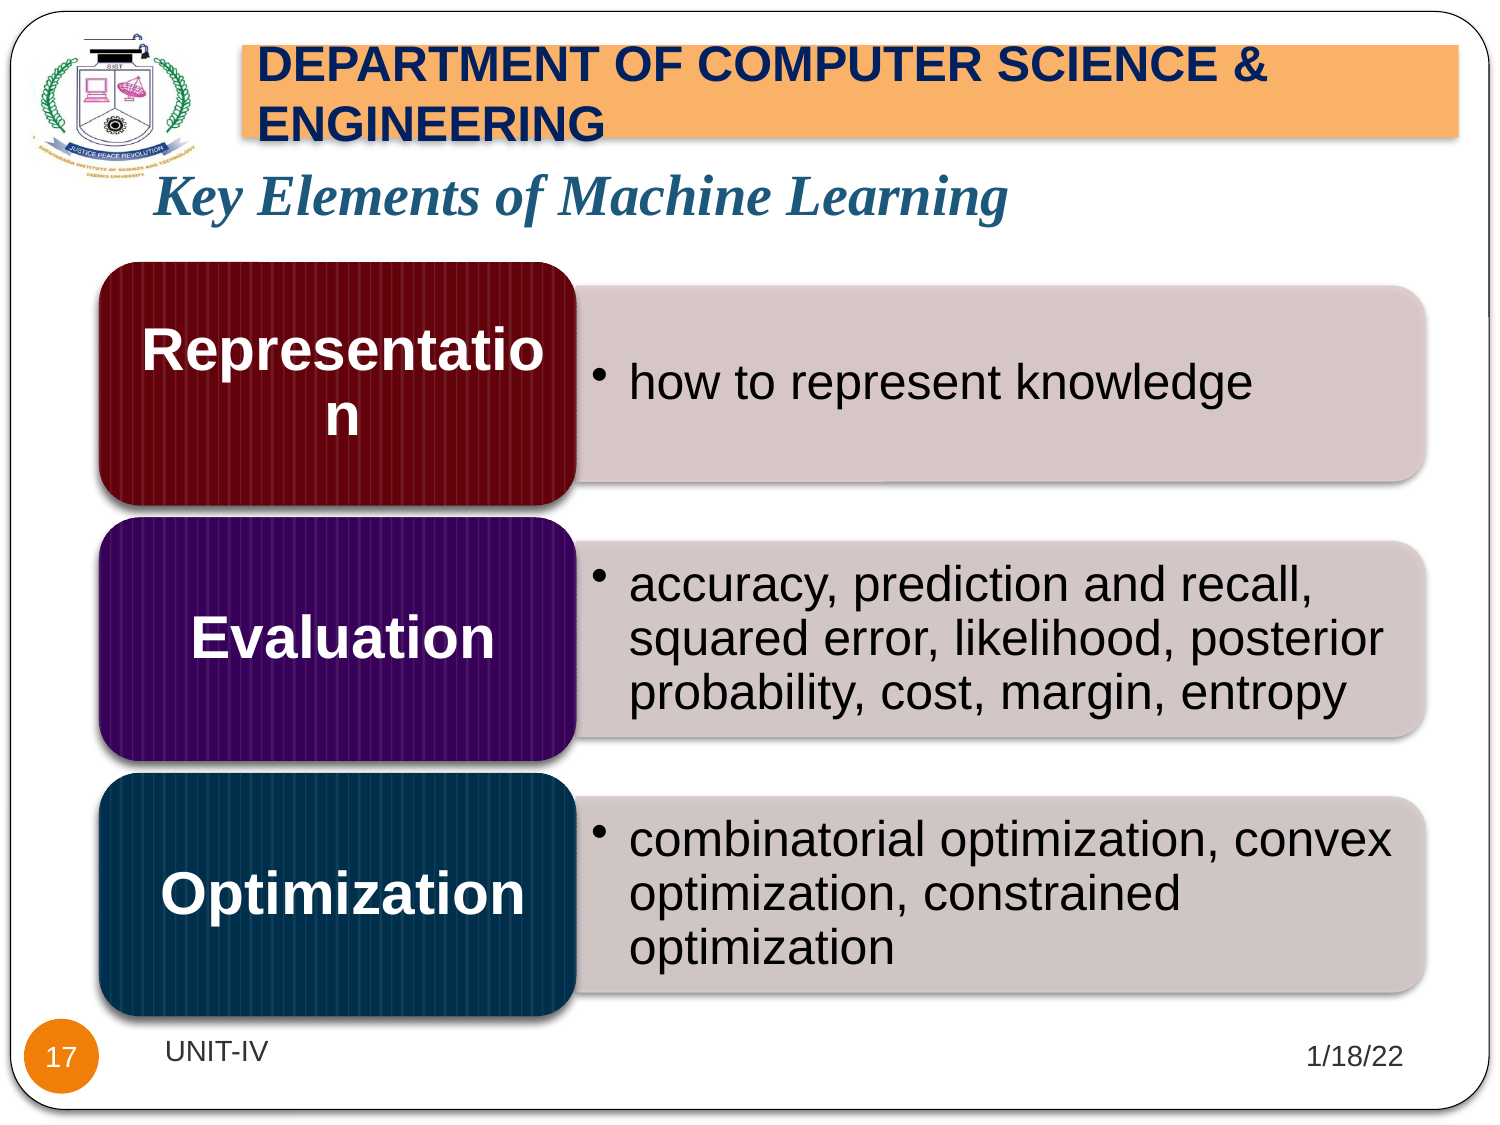

# Key Elements of Machine Learning
how to represent knowledge
Representation
accuracy, prediction and recall, squared error, likelihood, posterior probability, cost, margin, entropy
Evaluation
combinatorial optimization, convex optimization, constrained optimization
Optimization
UNIT-IV
1/18/22
17